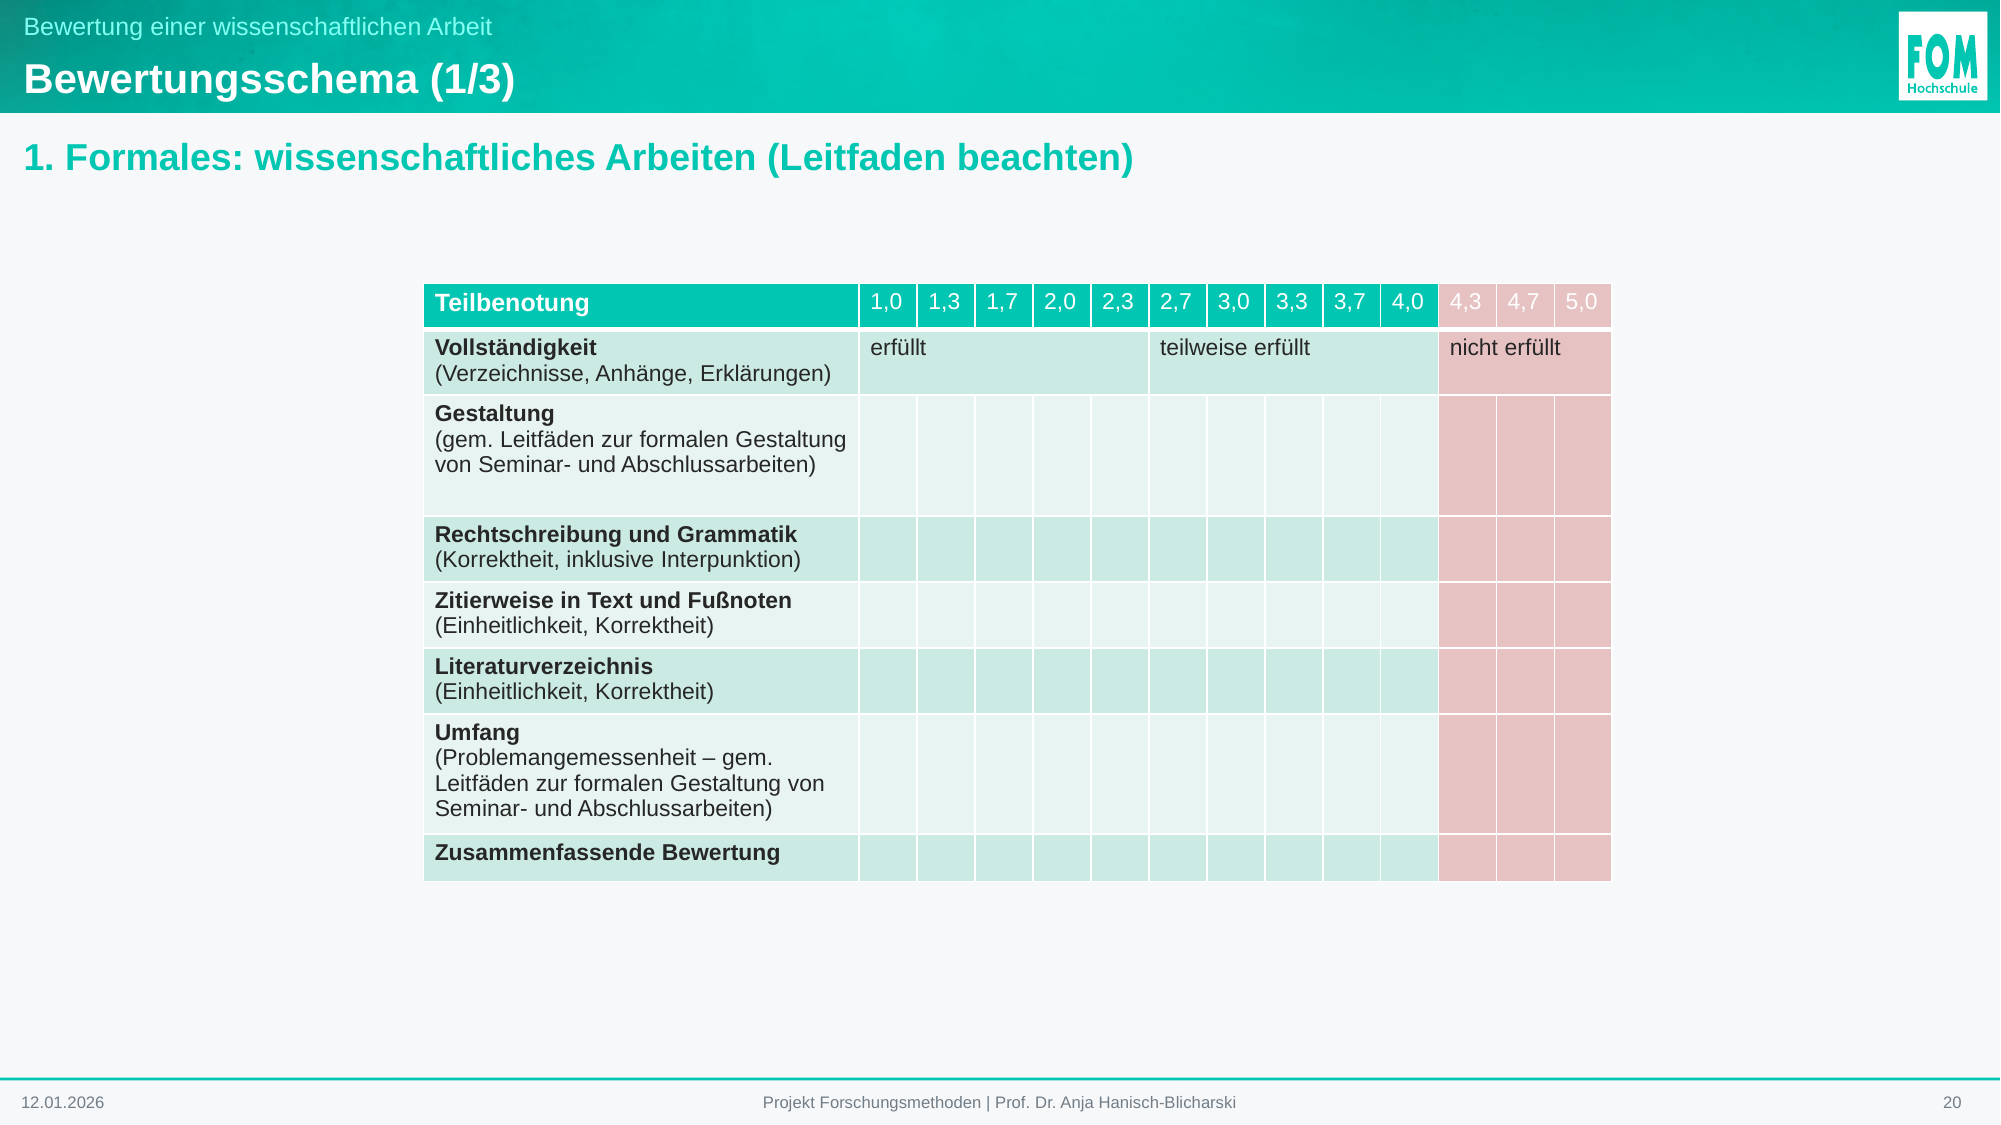

# Bewertung einer wissenschaftlichen Arbeit
Bewertungsschema (1/3)
1. Formales: wissenschaftliches Arbeiten (Leitfaden beachten)

| Teilbenotung | 1,0 | 1,3 | 1,7 | 2,0 | 2,3 | 2,7 | 3,0 | 3,3 | 3,7 | 4,0 | 4,3 | 4,7 | 5,0 |
| --- | --- | --- | --- | --- | --- | --- | --- | --- | --- | --- | --- | --- | --- |
| Vollständigkeit (Verzeichnisse, Anhänge, Erklärungen) | erfüllt |  |  |  |  | teilweise erfüllt |  |  |  |  | nicht erfüllt |  |  |
| Gestaltung (gem. Leitfäden zur formalen Gestaltung von Seminar- und Abschlussarbeiten) |  |  |  |  |  |  |  |  |  |  |  |  |  |
| Rechtschreibung und Grammatik (Korrektheit, inklusive Interpunktion) |  |  |  |  |  |  |  |  |  |  |  |  |  |
| Zitierweise in Text und Fußnoten (Einheitlichkeit, Korrektheit) |  |  |  |  |  |  |  |  |  |  |  |  |  |
| Literaturverzeichnis (Einheitlichkeit, Korrektheit) |  |  |  |  |  |  |  |  |  |  |  |  |  |
| Umfang (Problemangemessenheit – gem. Leitfäden zur formalen Gestaltung von Seminar- und Abschlussarbeiten) |  |  |  |  |  |  |  |  |  |  |  |  |  |
| Zusammenfassende Bewertung |  |  |  |  |  |  |  |  |  |  |  |  |  |

12.01.2026
20
Projekt Forschungsmethoden | Prof. Dr. Anja Hanisch-Blicharski